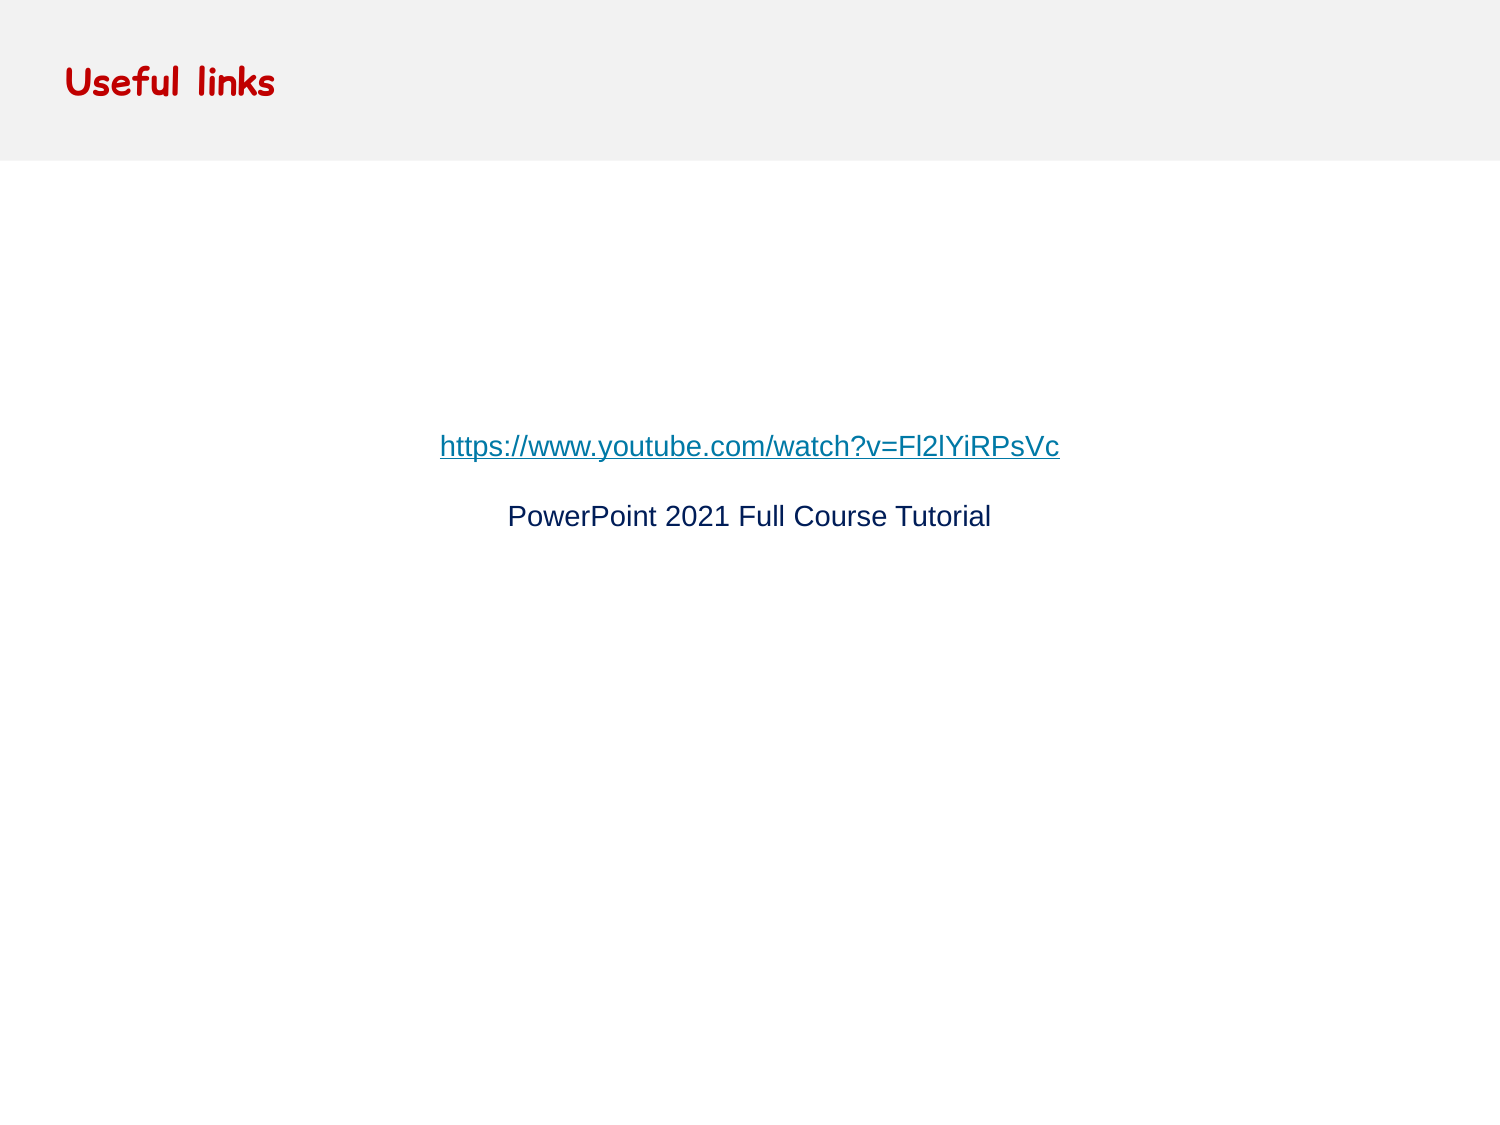

# Useful links

https://www.youtube.com/watch?v=Fl2lYiRPsVc

PowerPoint 2021 Full Course Tutorial